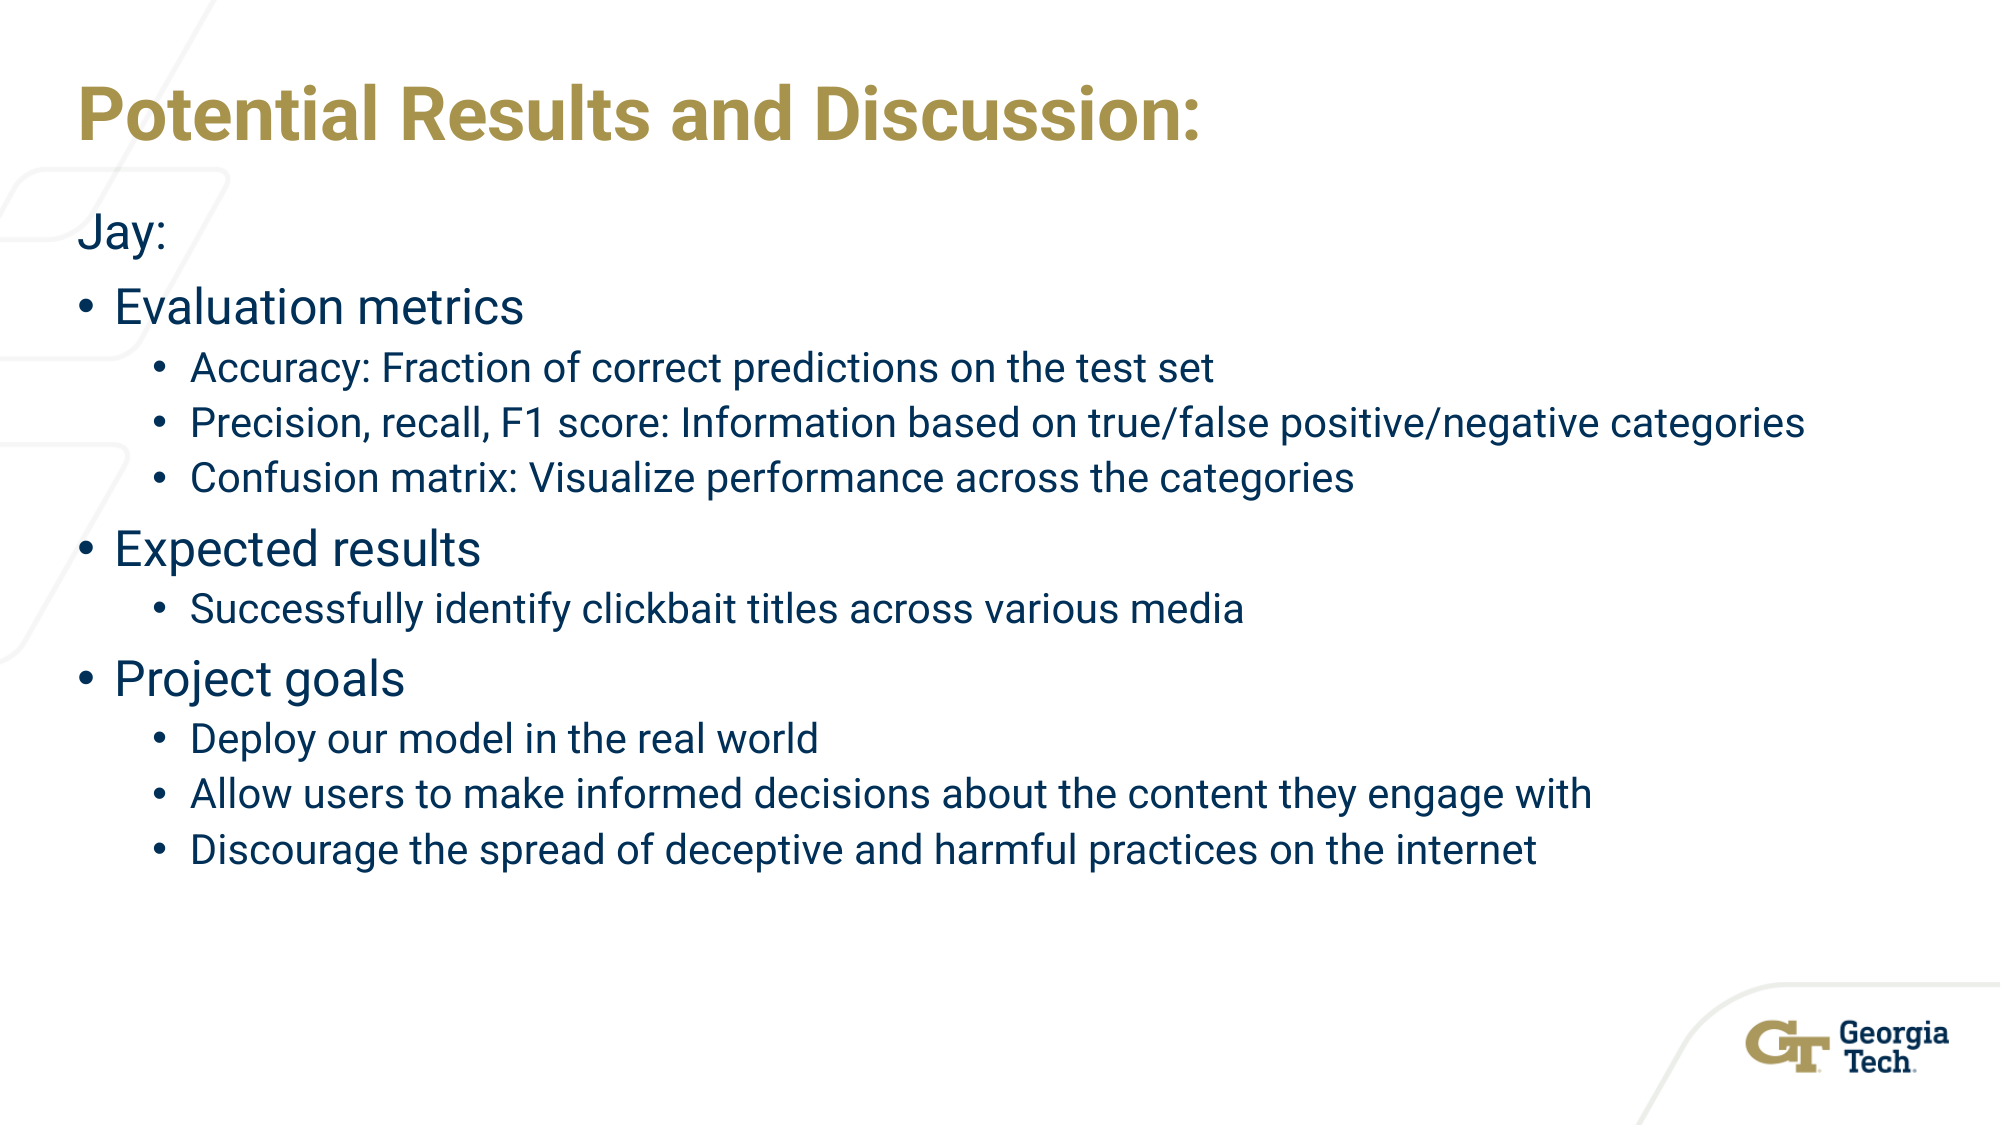

# Potential Results and Discussion:
Jay:
Evaluation metrics
Accuracy: Fraction of correct predictions on the test set
Precision, recall, F1 score: Information based on true/false positive/negative categories
Confusion matrix: Visualize performance across the categories
Expected results
Successfully identify clickbait titles across various media
Project goals
Deploy our model in the real world
Allow users to make informed decisions about the content they engage with
Discourage the spread of deceptive and harmful practices on the internet